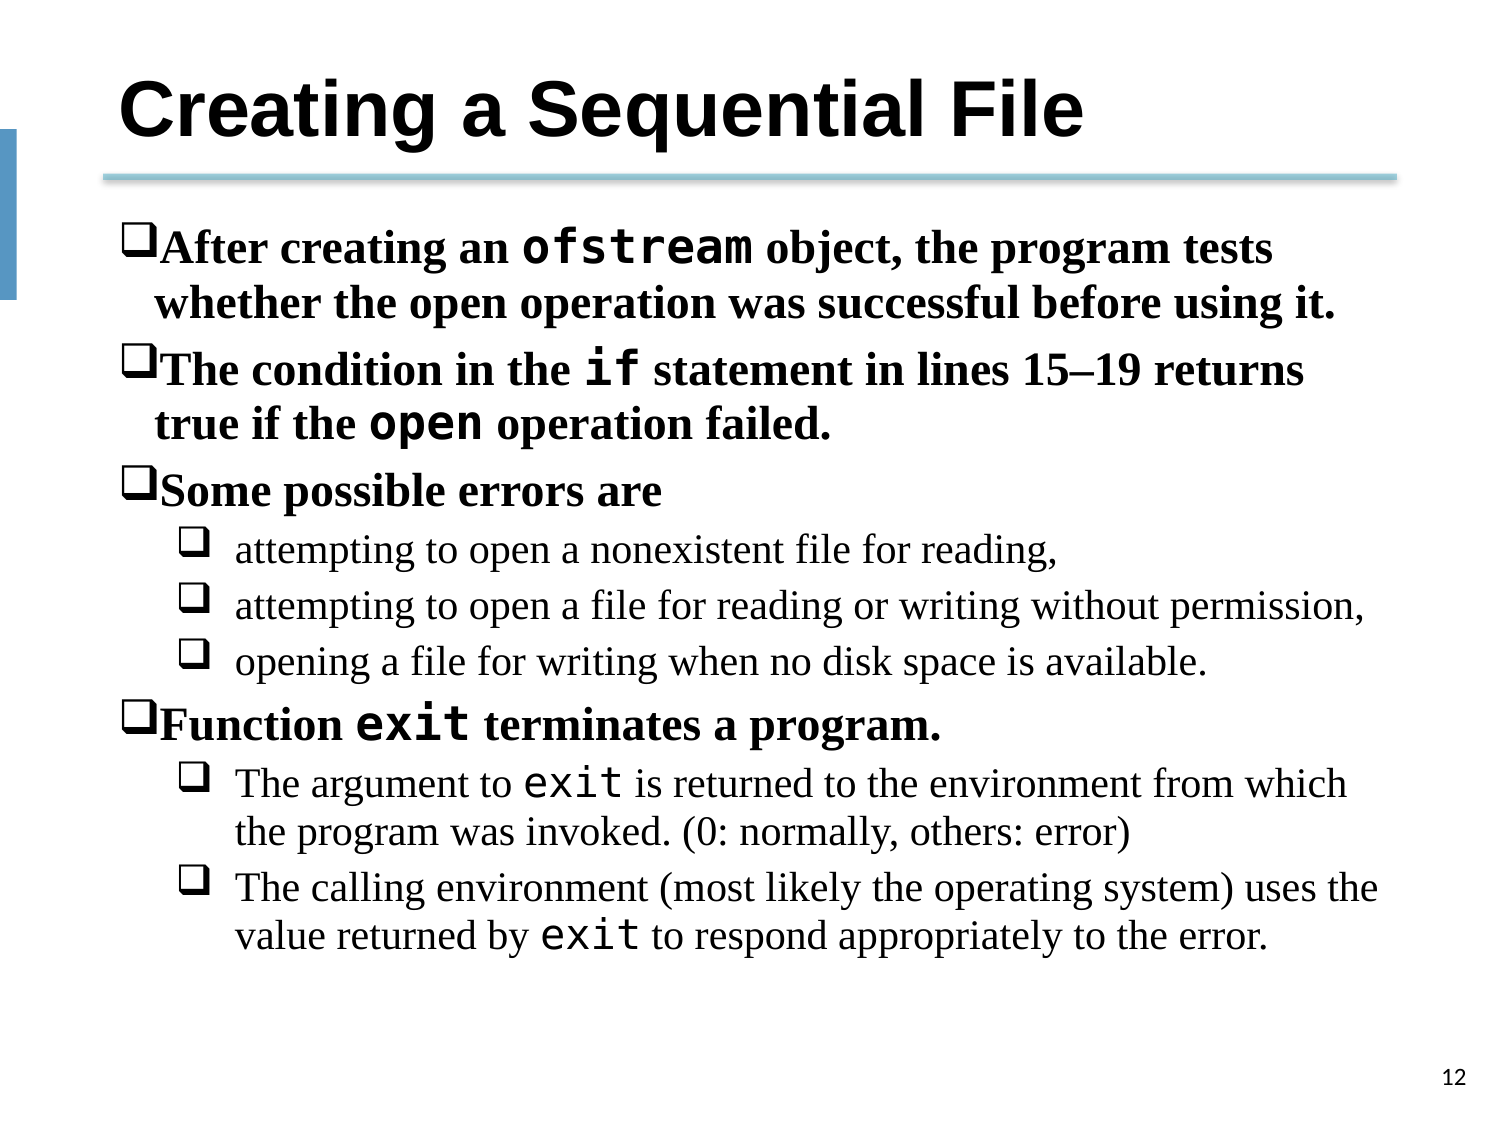

# Creating a Sequential File
After creating an ofstream object, the program tests whether the open operation was successful before using it.
The condition in the if statement in lines 15–19 returns true if the open operation failed.
Some possible errors are
attempting to open a nonexistent file for reading,
attempting to open a file for reading or writing without permission,
opening a file for writing when no disk space is available.
Function exit terminates a program.
The argument to exit is returned to the environment from which the program was invoked. (0: normally, others: error)
The calling environment (most likely the operating system) uses the value returned by exit to respond appropriately to the error.

12